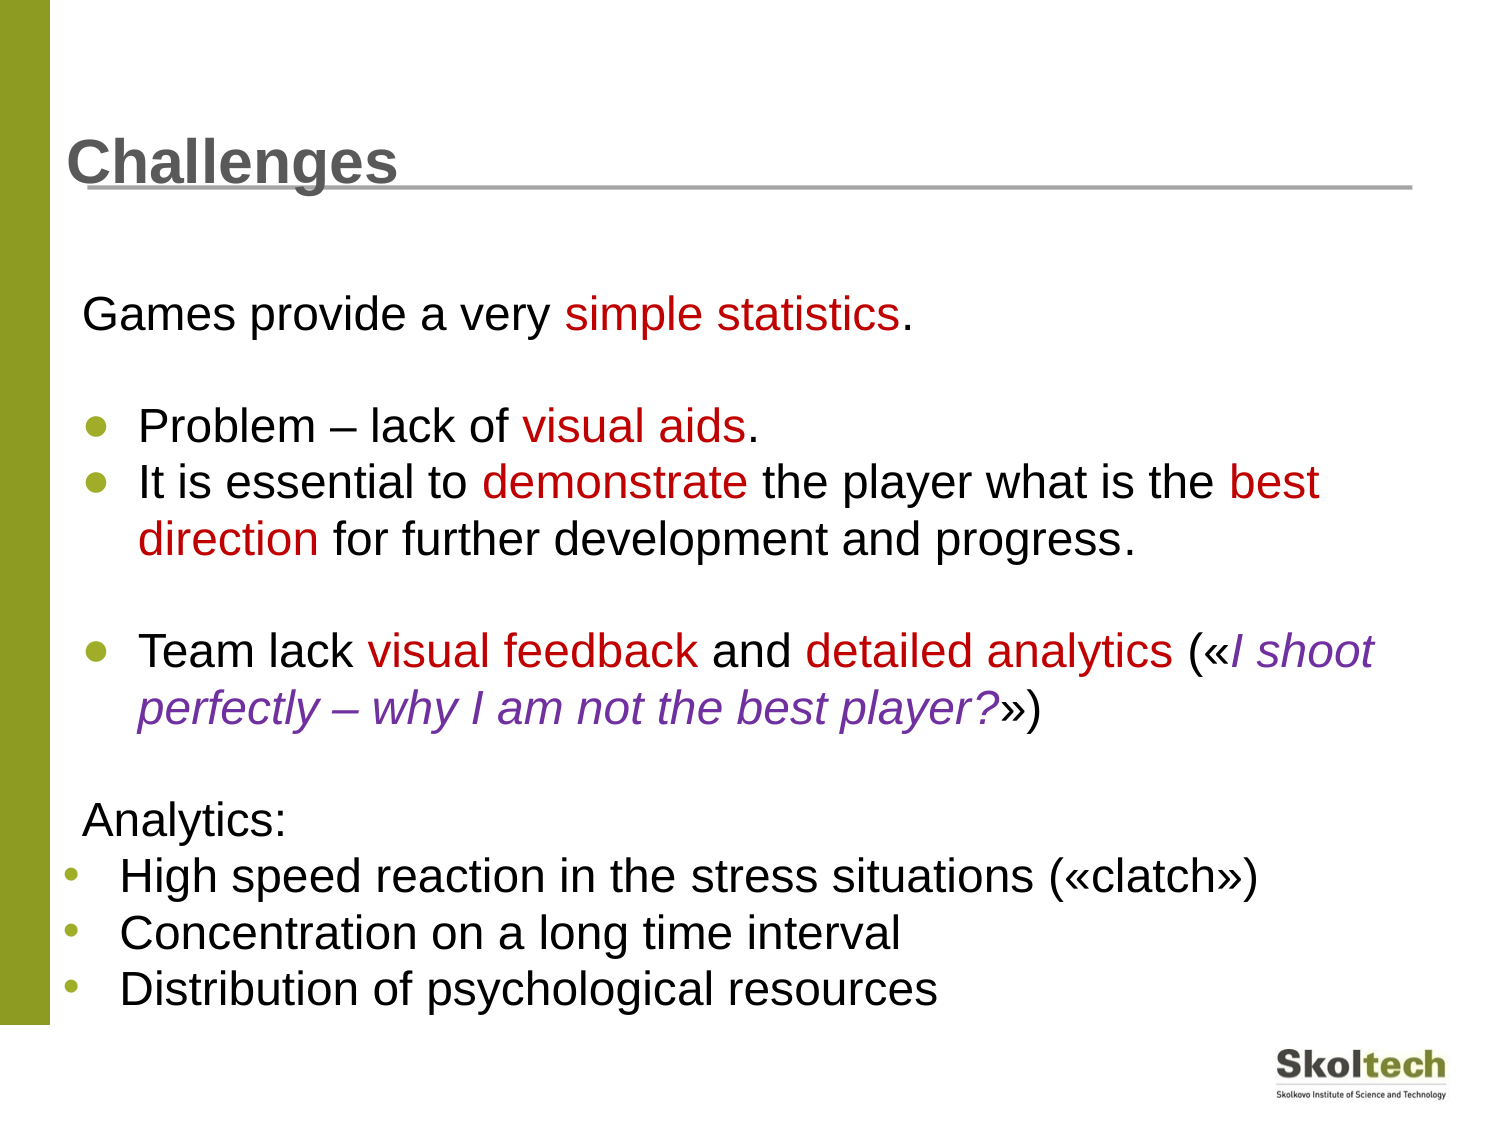

# Challenges
Games provide a very simple statistics.

Problem – lack of visual aids.
It is essential to demonstrate the player what is the best direction for further development and progress.

Team lack visual feedback and detailed analytics («I shoot perfectly – why I am not the best player?»)

Analytics:
High speed reaction in the stress situations («clatch»)
Concentration on a long time interval
Distribution of psychological resources